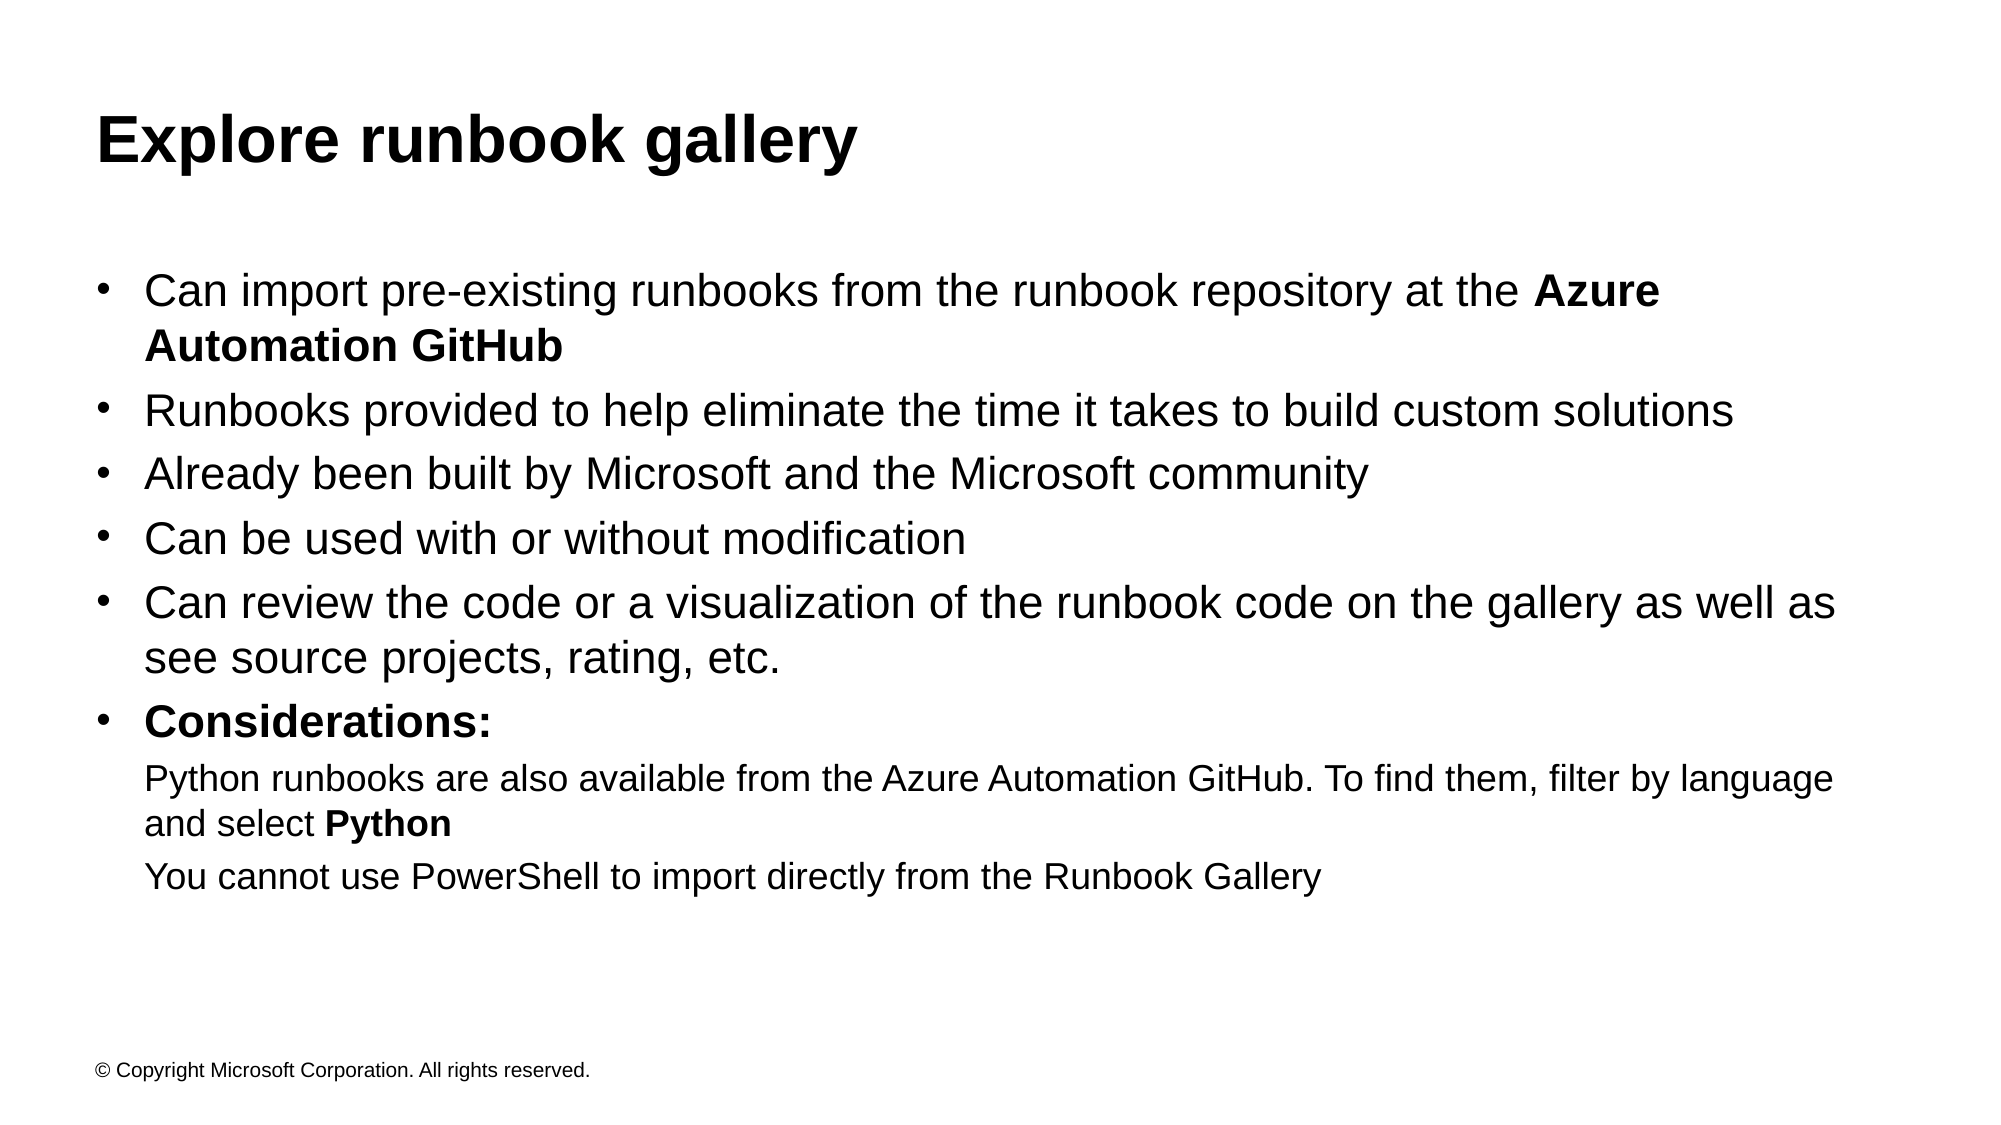

# Explore runbook gallery
Can import pre-existing runbooks from the runbook repository at the Azure Automation GitHub
Runbooks provided to help eliminate the time it takes to build custom solutions
Already been built by Microsoft and the Microsoft community
Can be used with or without modification
Can review the code or a visualization of the runbook code on the gallery as well as see source projects, rating, etc.
Considerations:
Python runbooks are also available from the Azure Automation GitHub. To find them, filter by language and select Python
You cannot use PowerShell to import directly from the Runbook Gallery